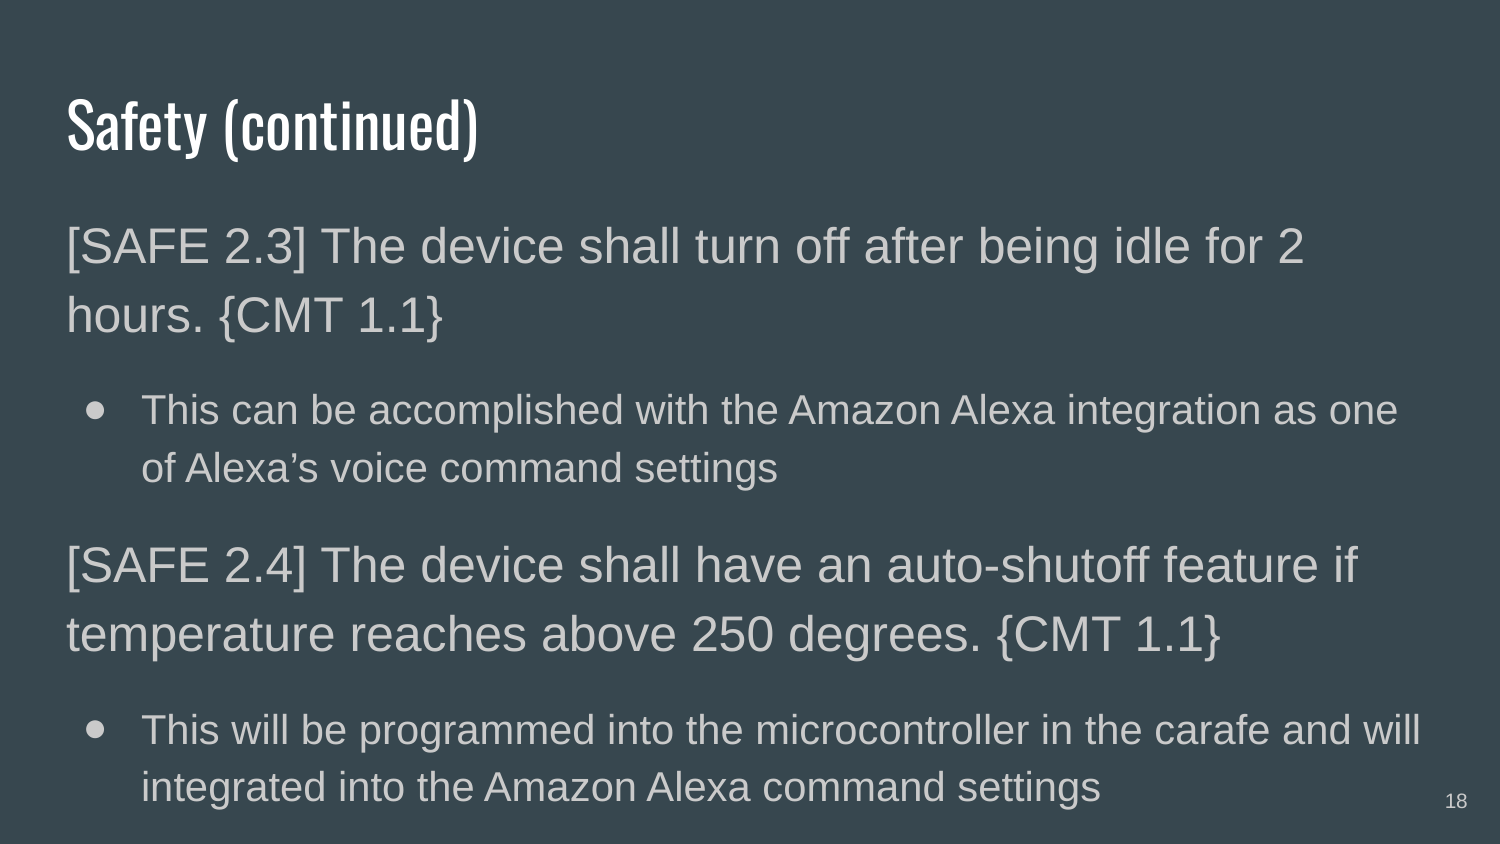

# Safety (continued)
[SAFE 2.3] The device shall turn off after being idle for 2 hours. {CMT 1.1}
This can be accomplished with the Amazon Alexa integration as one of Alexa’s voice command settings
[SAFE 2.4] The device shall have an auto-shutoff feature if temperature reaches above 250 degrees. {CMT 1.1}
This will be programmed into the microcontroller in the carafe and will integrated into the Amazon Alexa command settings
18